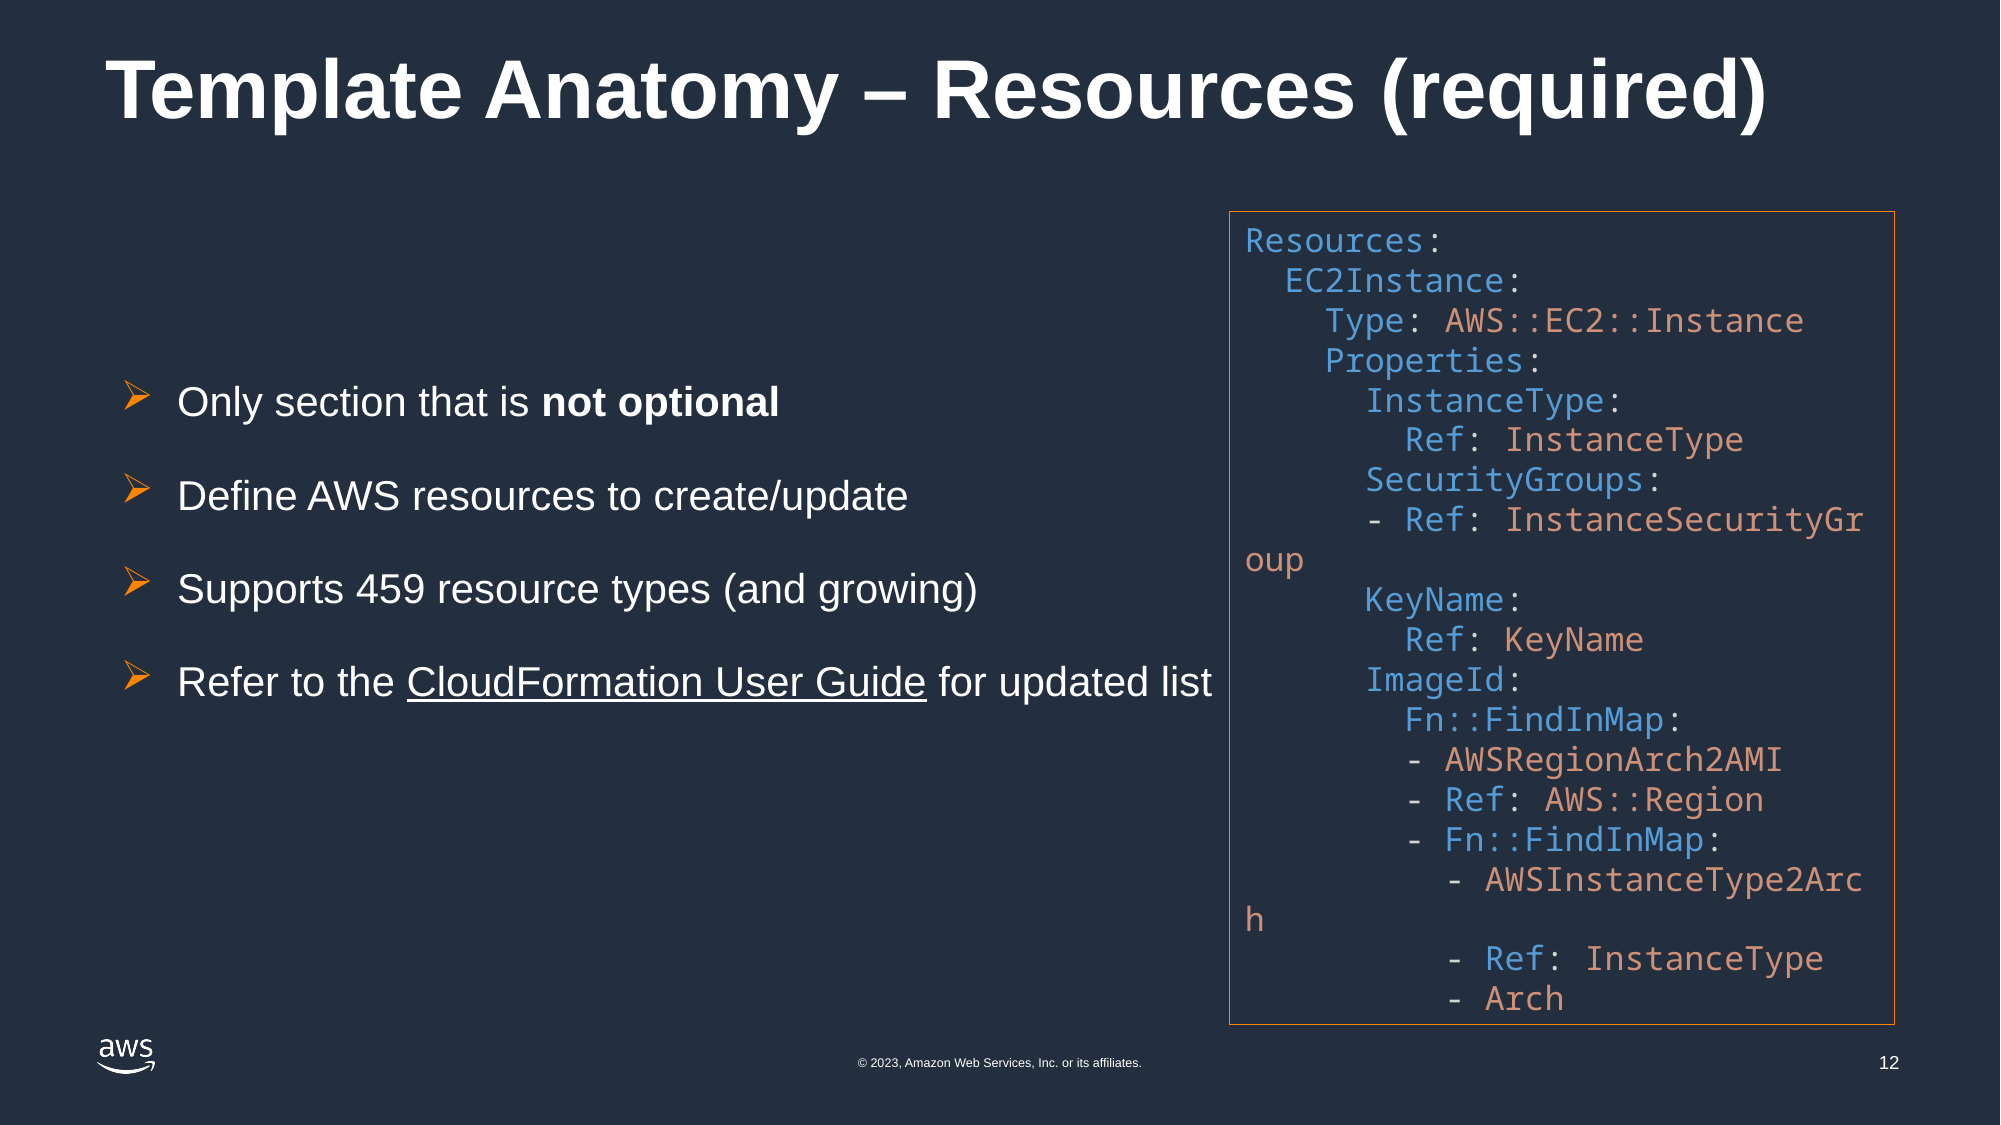

# Template Anatomy – Resources (required)
Resources:
  EC2Instance:
    Type: AWS::EC2::Instance
    Properties:
      InstanceType:
        Ref: InstanceType
      SecurityGroups:
      - Ref: InstanceSecurityGroup
      KeyName:
        Ref: KeyName
      ImageId:
        Fn::FindInMap:
        - AWSRegionArch2AMI
        - Ref: AWS::Region
        - Fn::FindInMap:
          - AWSInstanceType2Arch
          - Ref: InstanceType
          - Arch
Only section that is not optional
Define AWS resources to create/update
Supports 459 resource types (and growing)
Refer to the CloudFormation User Guide for updated list
12